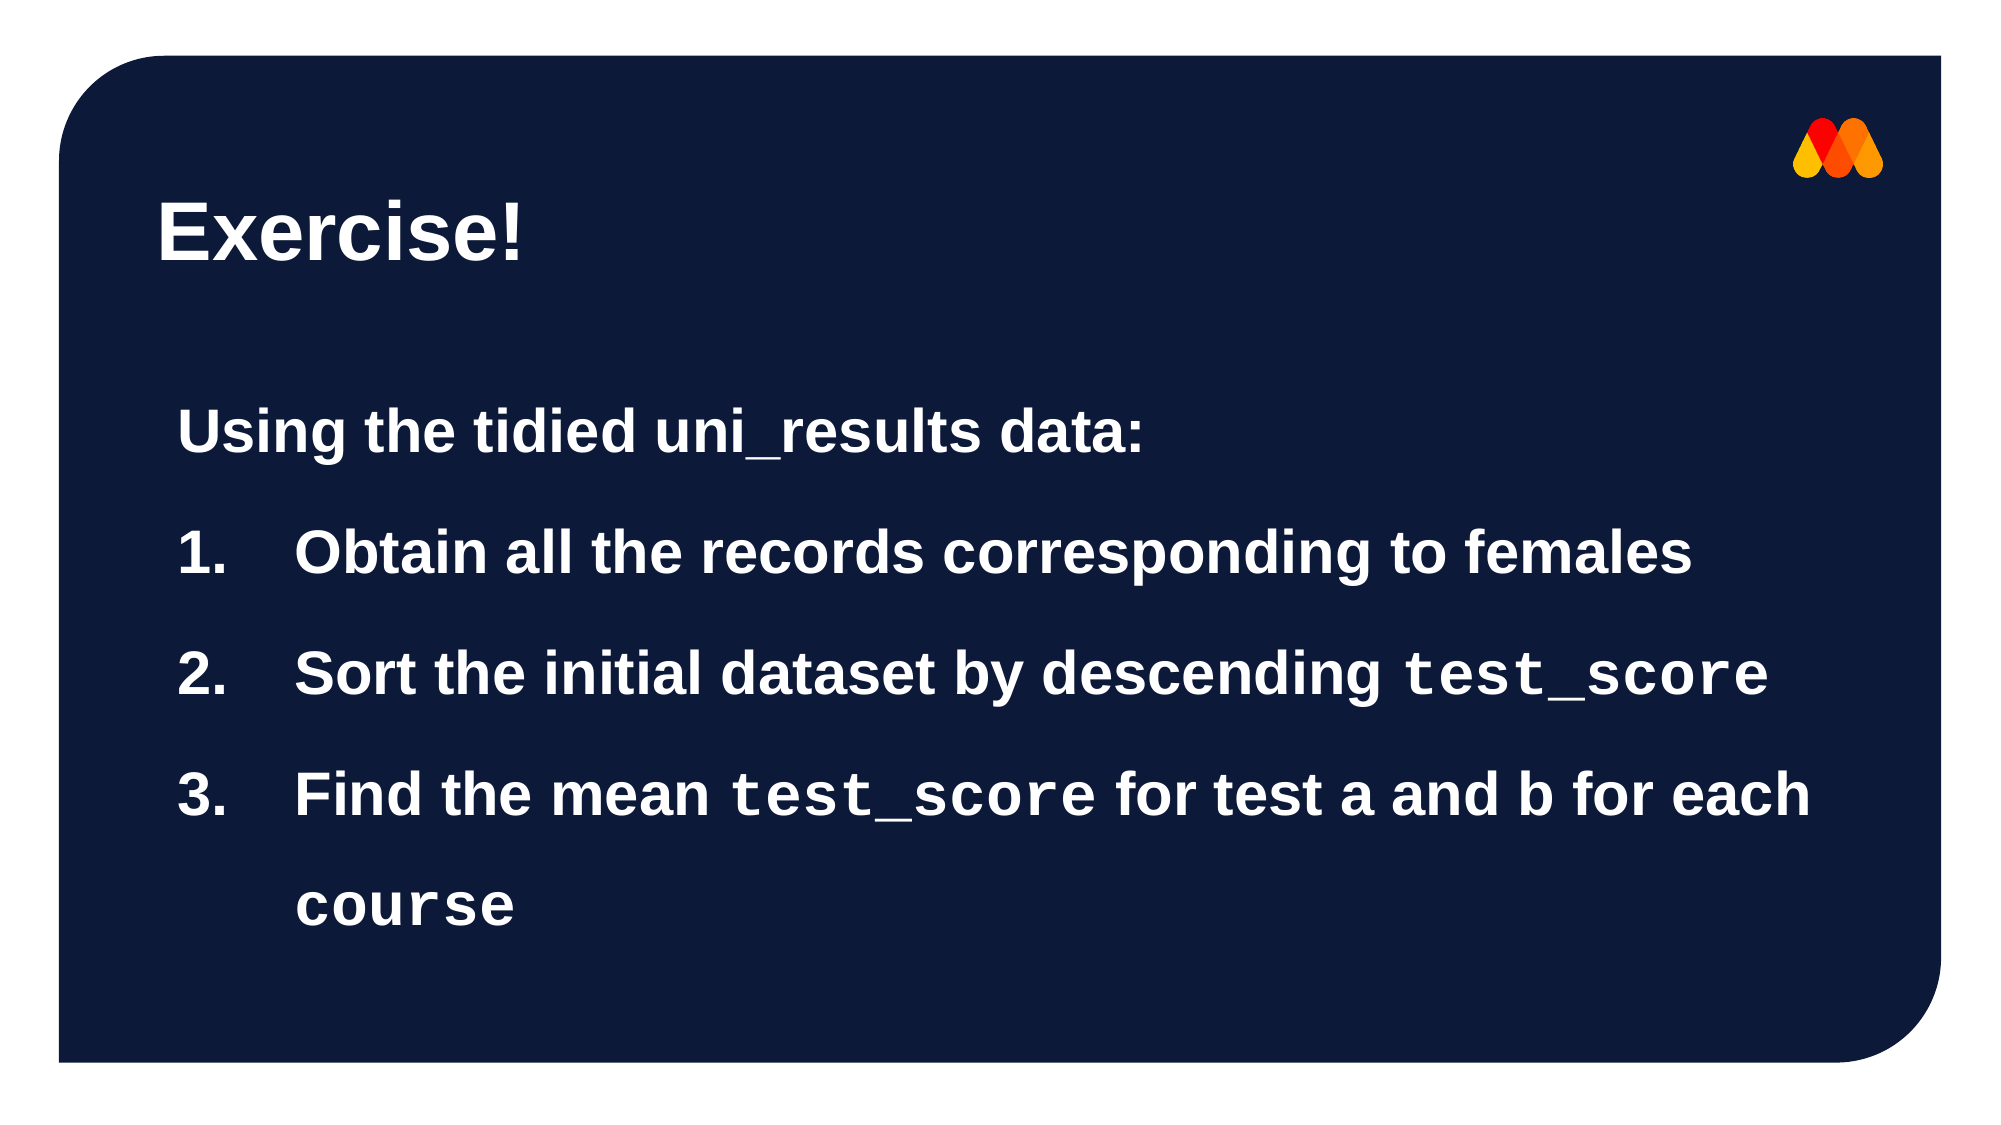

Exercise!
Using the tidied uni_results data:
Obtain all the records corresponding to females
Sort the initial dataset by descending test_score
Find the mean test_score for test a and b for each course